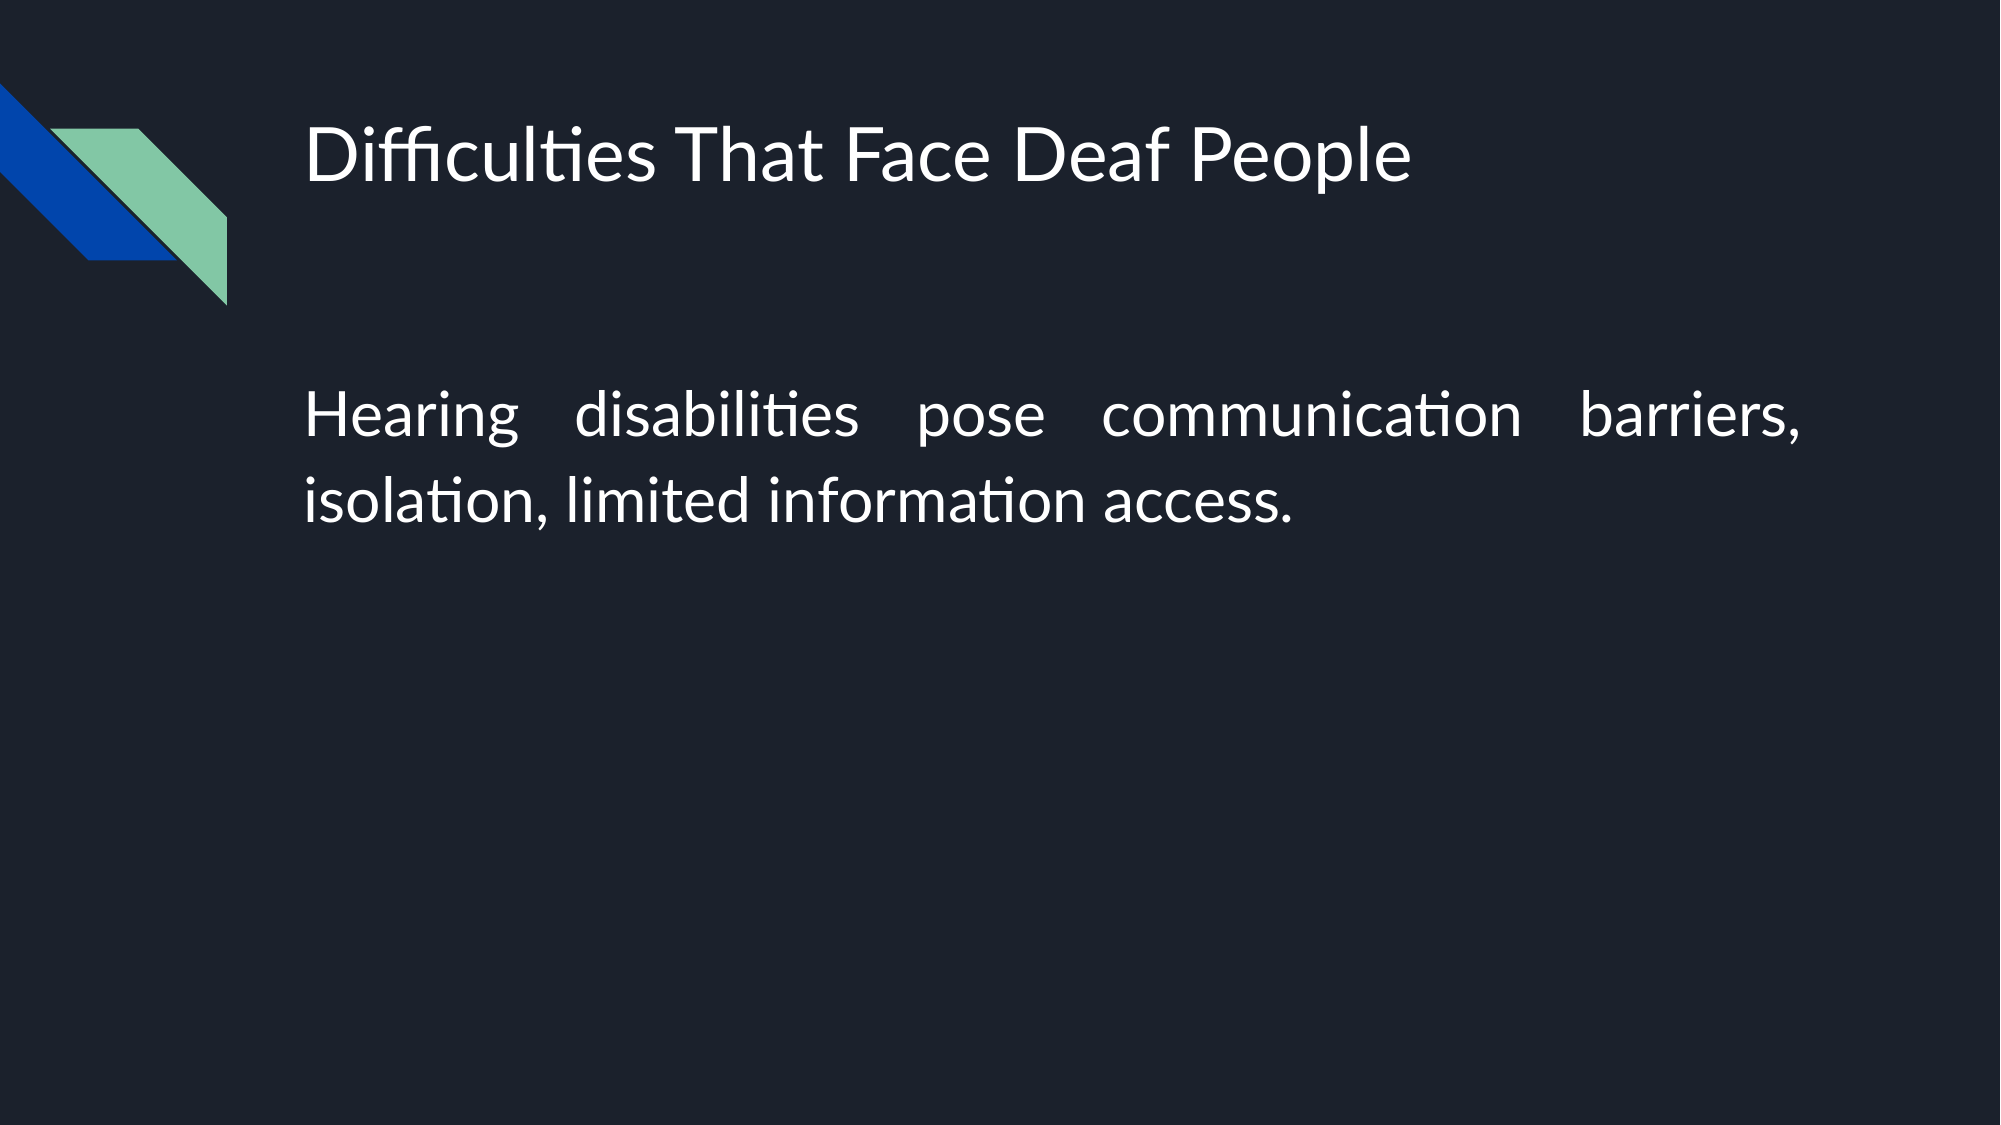

# Difficulties That Face Deaf People
Hearing disabilities pose communication barriers, isolation, limited information access.